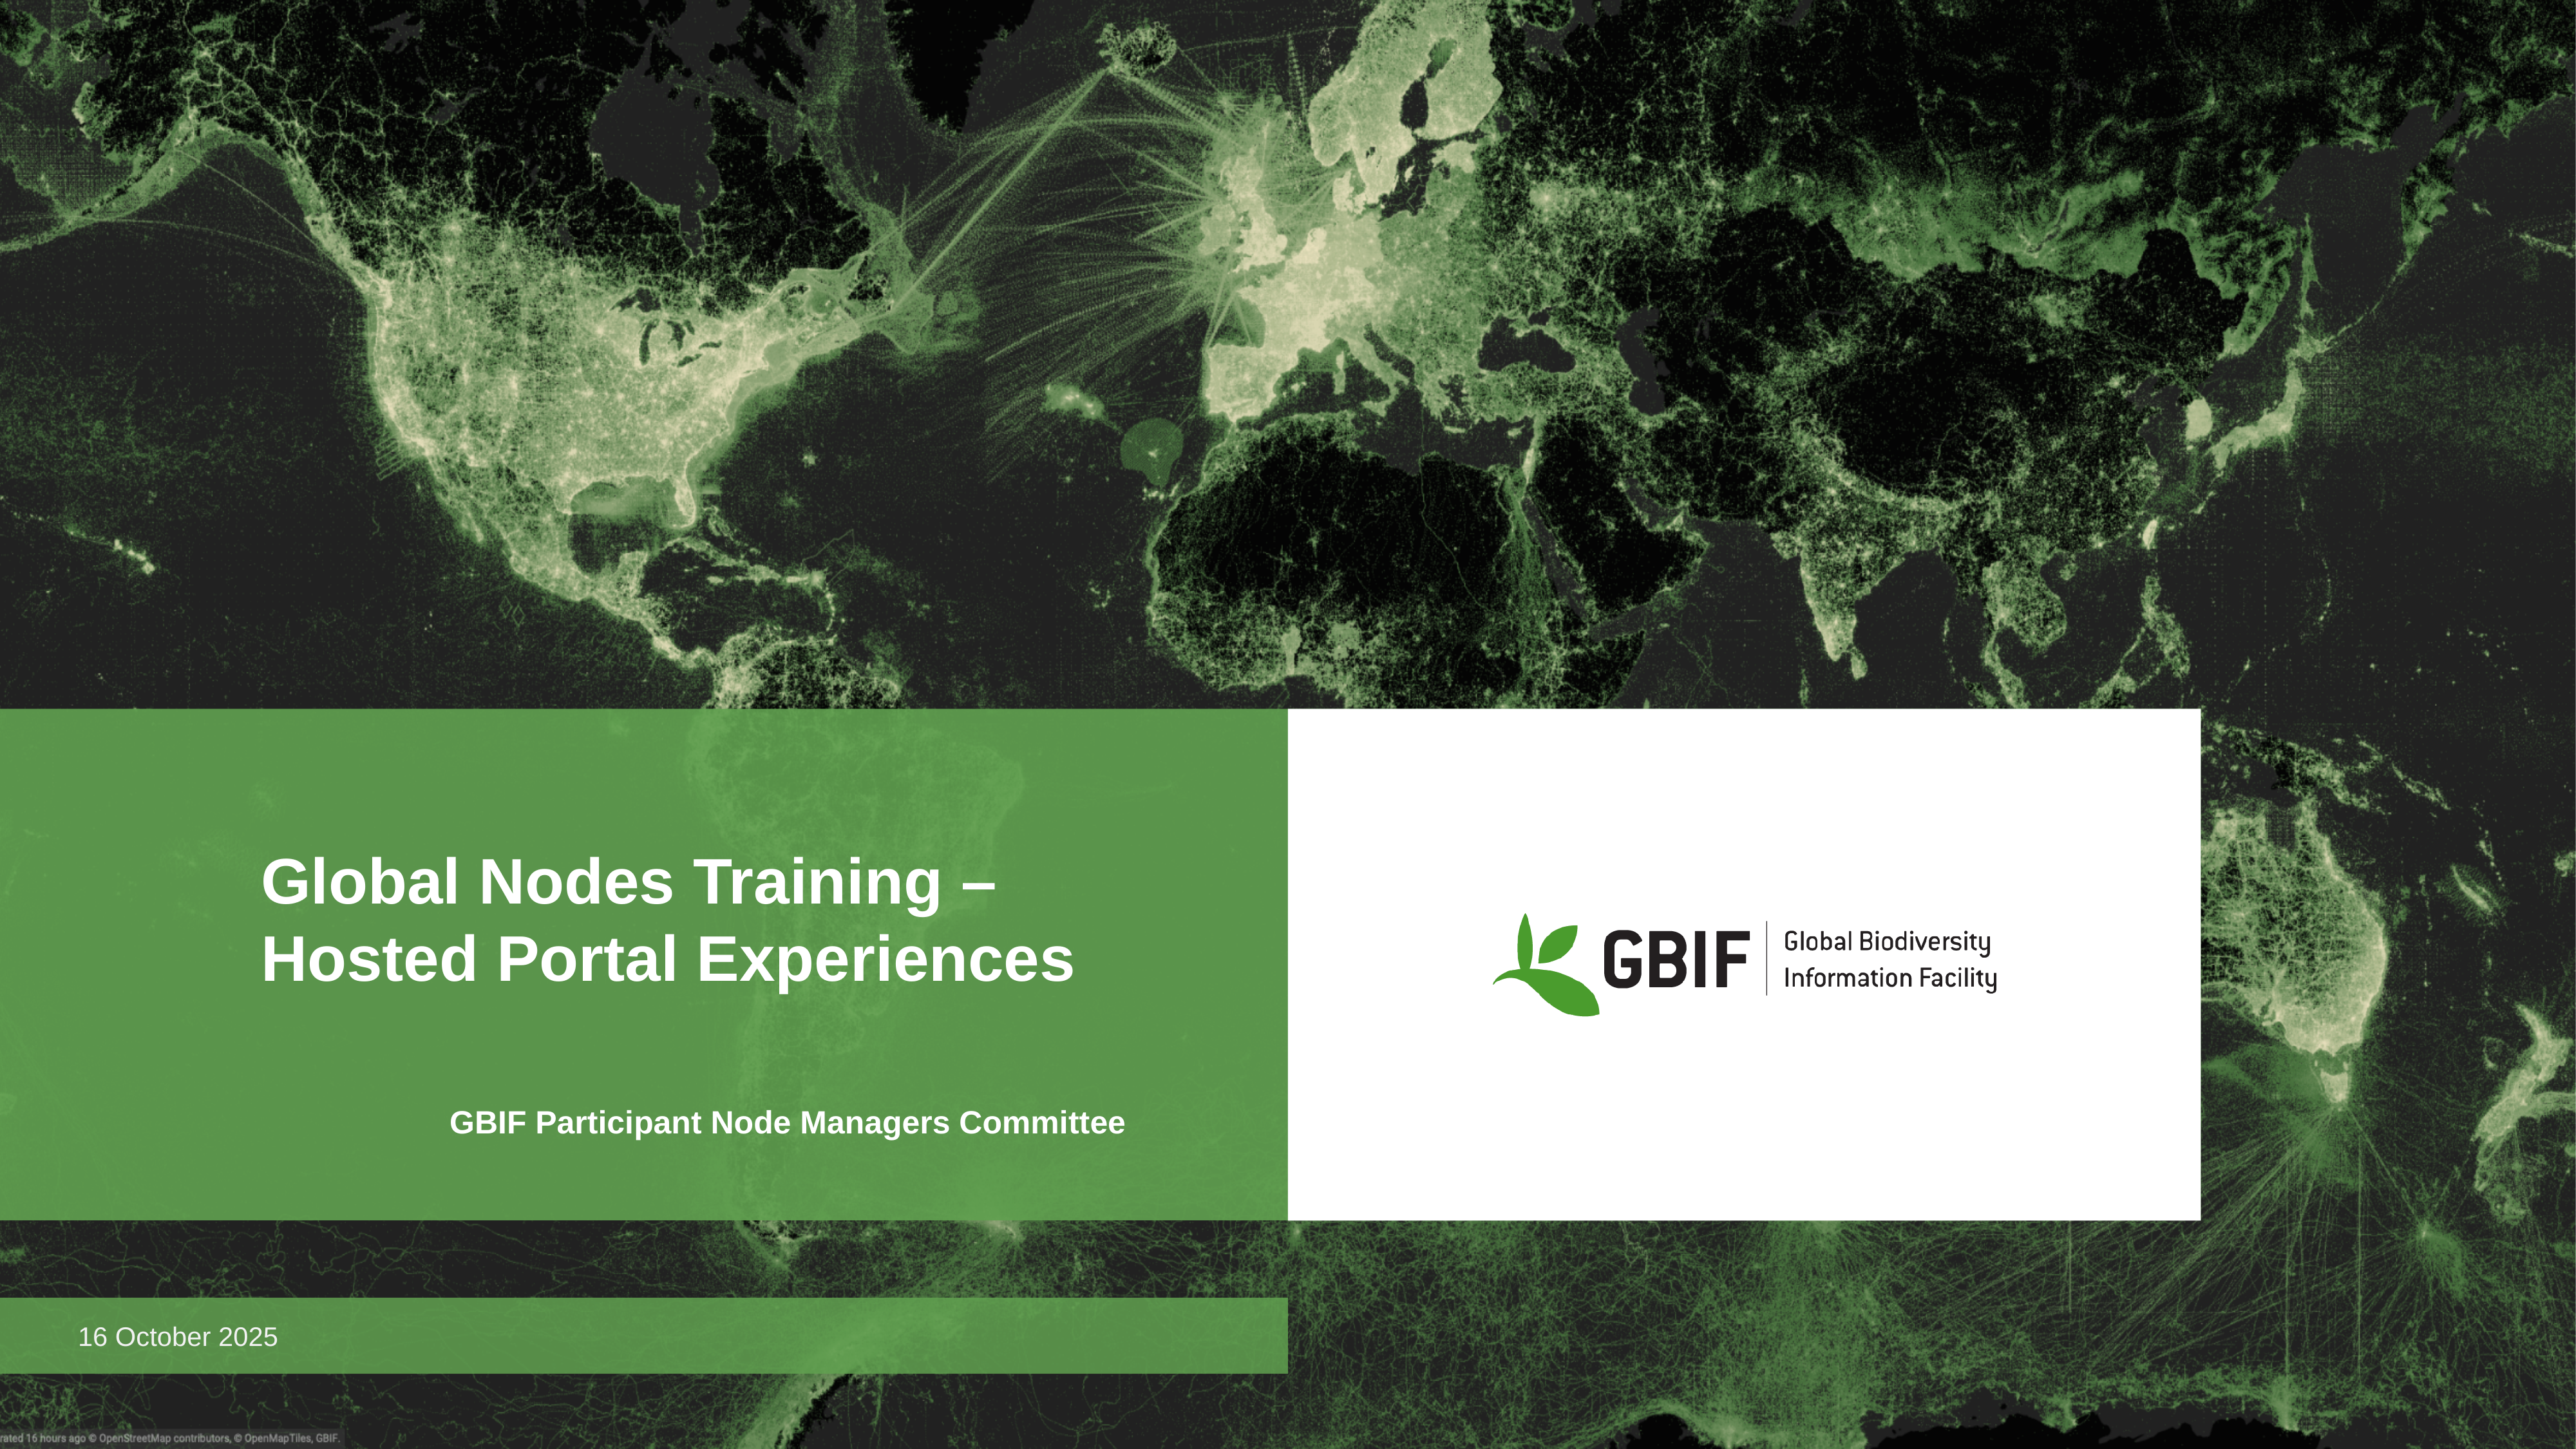

# Global Nodes Training – Hosted Portal Experiences
GBIF Participant Node Managers Committee
16 October 2025